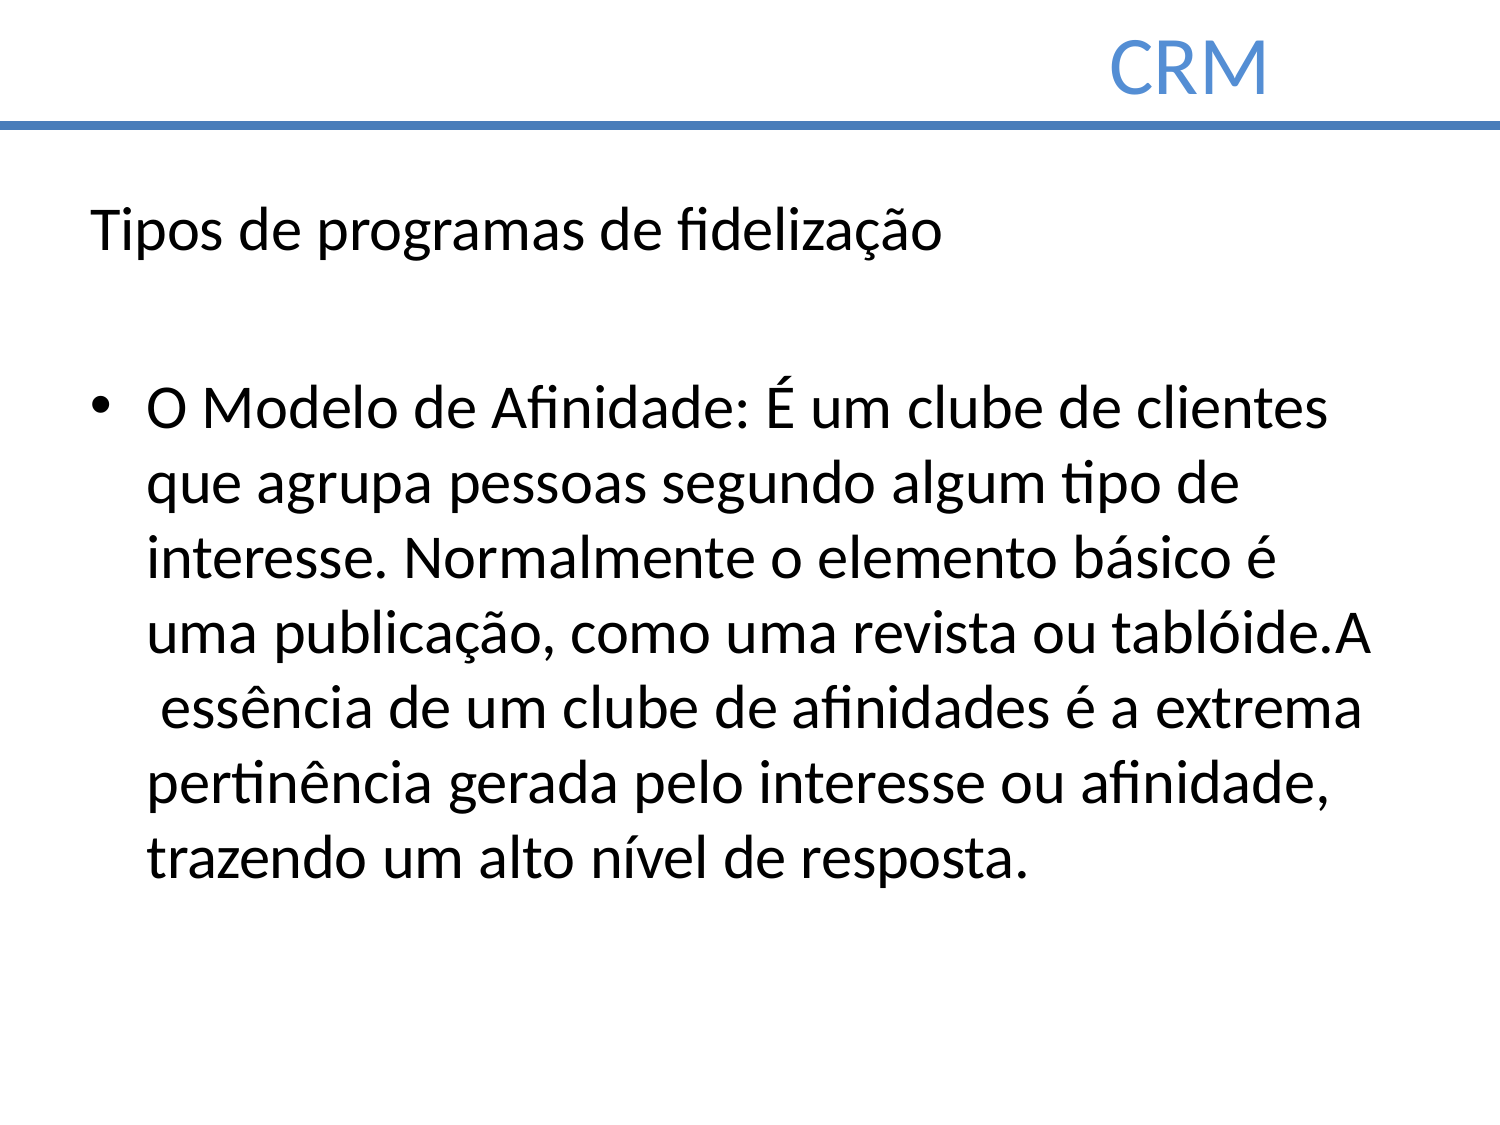

# CRM

Tipos de programas de fidelização

O Modelo de Afinidade: É um clube de clientes  que agrupa pessoas segundo algum tipo de  interesse. Normalmente o elemento básico é  uma publicação, como uma revista ou tablóide.A  essência de um clube de afinidades é a extrema  pertinência gerada pelo interesse ou afinidade,  trazendo um alto nível de resposta.